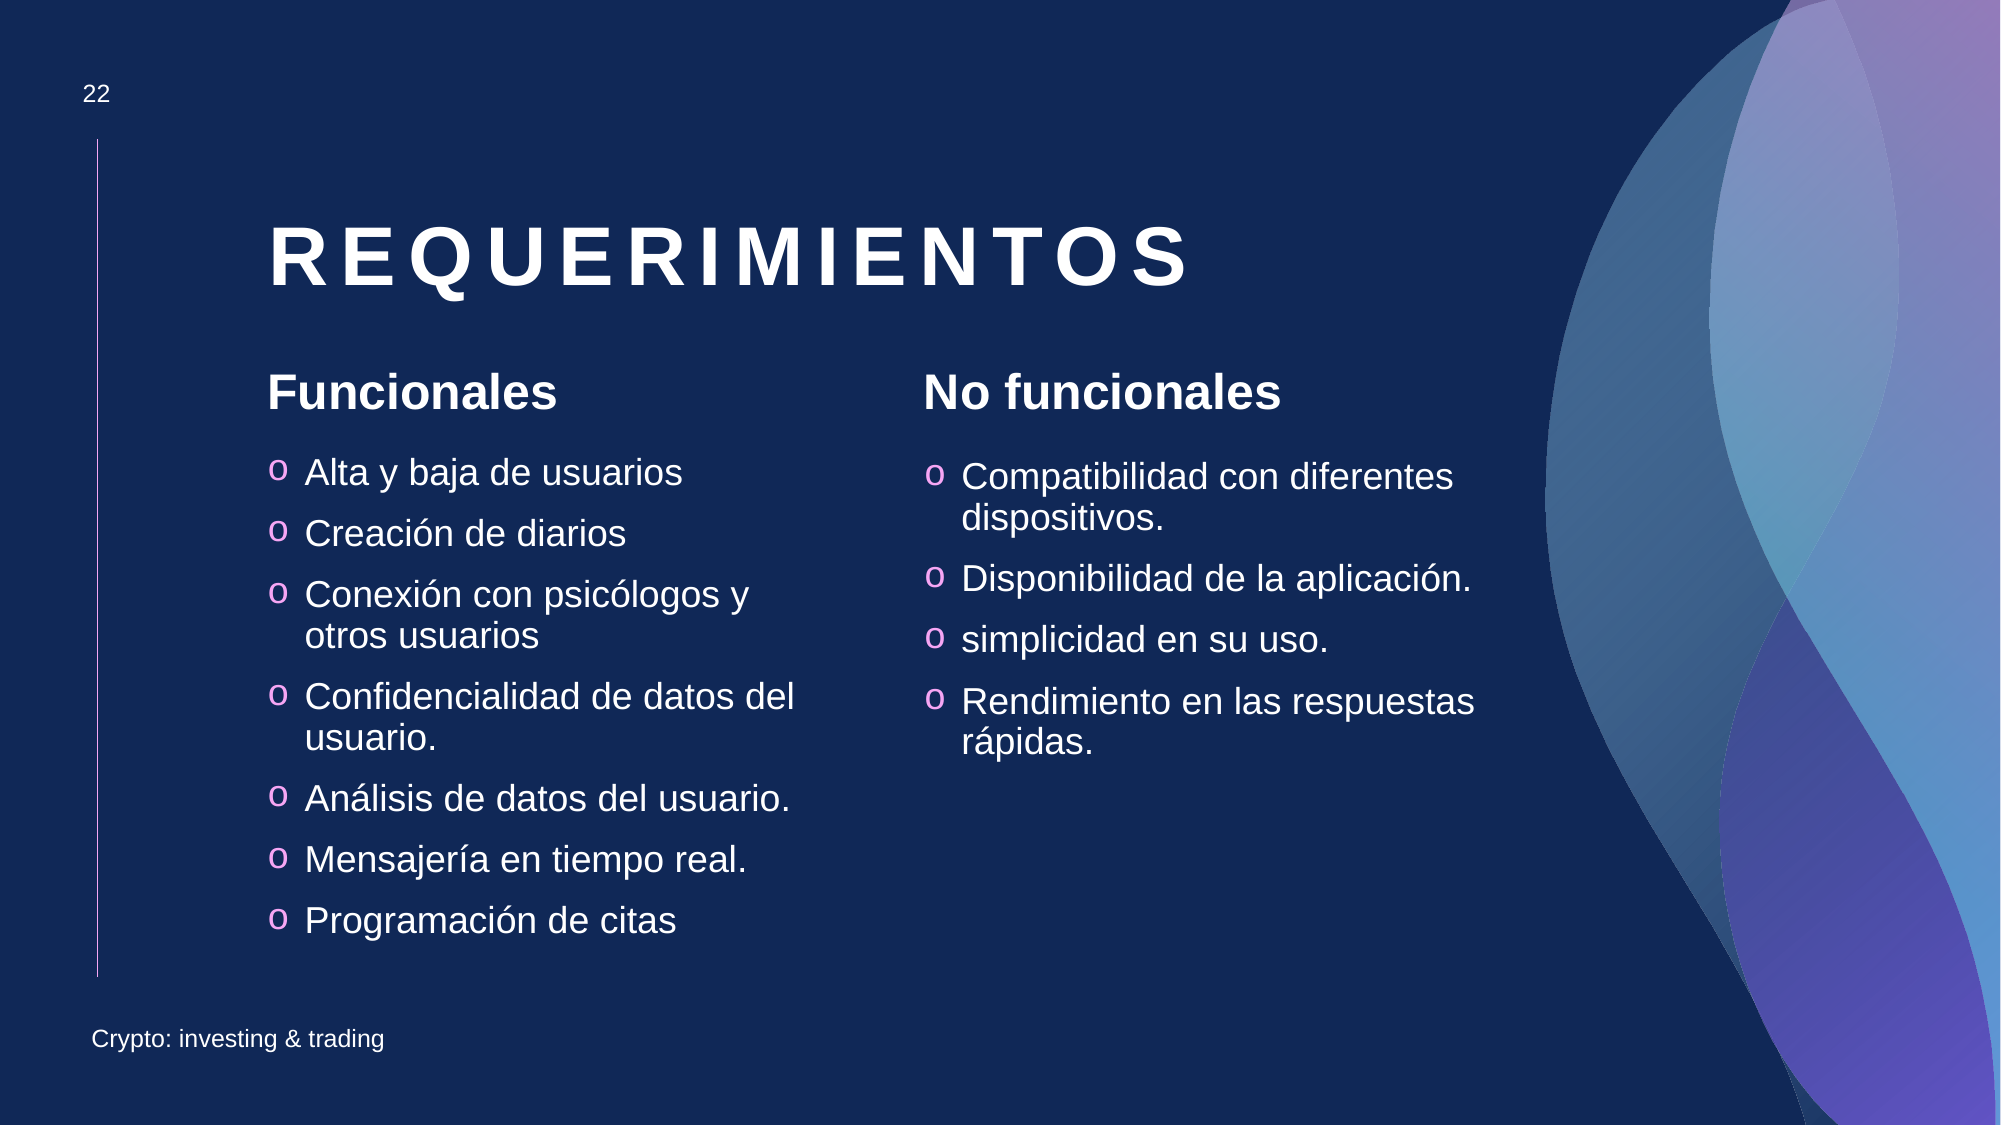

22
# requerimientos
Funcionales
No funcionales
Alta y baja de usuarios
Creación de diarios
Conexión con psicólogos y otros usuarios
Confidencialidad de datos del usuario.
Análisis de datos del usuario.
Mensajería en tiempo real.
Programación de citas
Compatibilidad con diferentes dispositivos.
Disponibilidad de la aplicación.
simplicidad en su uso.
Rendimiento en las respuestas rápidas.

Crypto: investing & trading